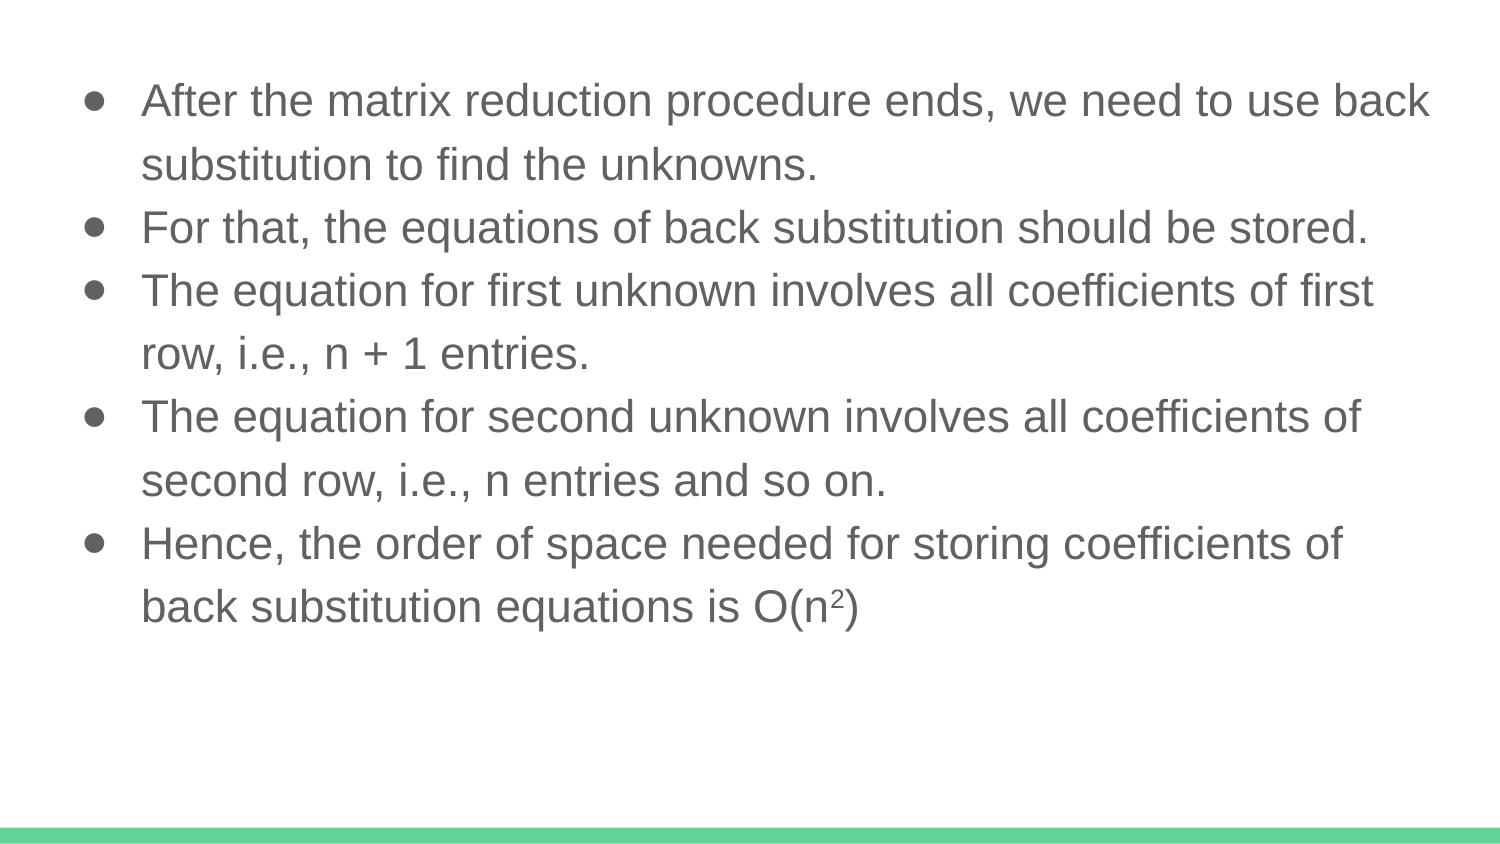

After the matrix reduction procedure ends, we need to use back substitution to find the unknowns.
For that, the equations of back substitution should be stored.
The equation for first unknown involves all coefficients of first row, i.e., n + 1 entries.
The equation for second unknown involves all coefficients of second row, i.e., n entries and so on.
Hence, the order of space needed for storing coefficients of back substitution equations is O(n2)